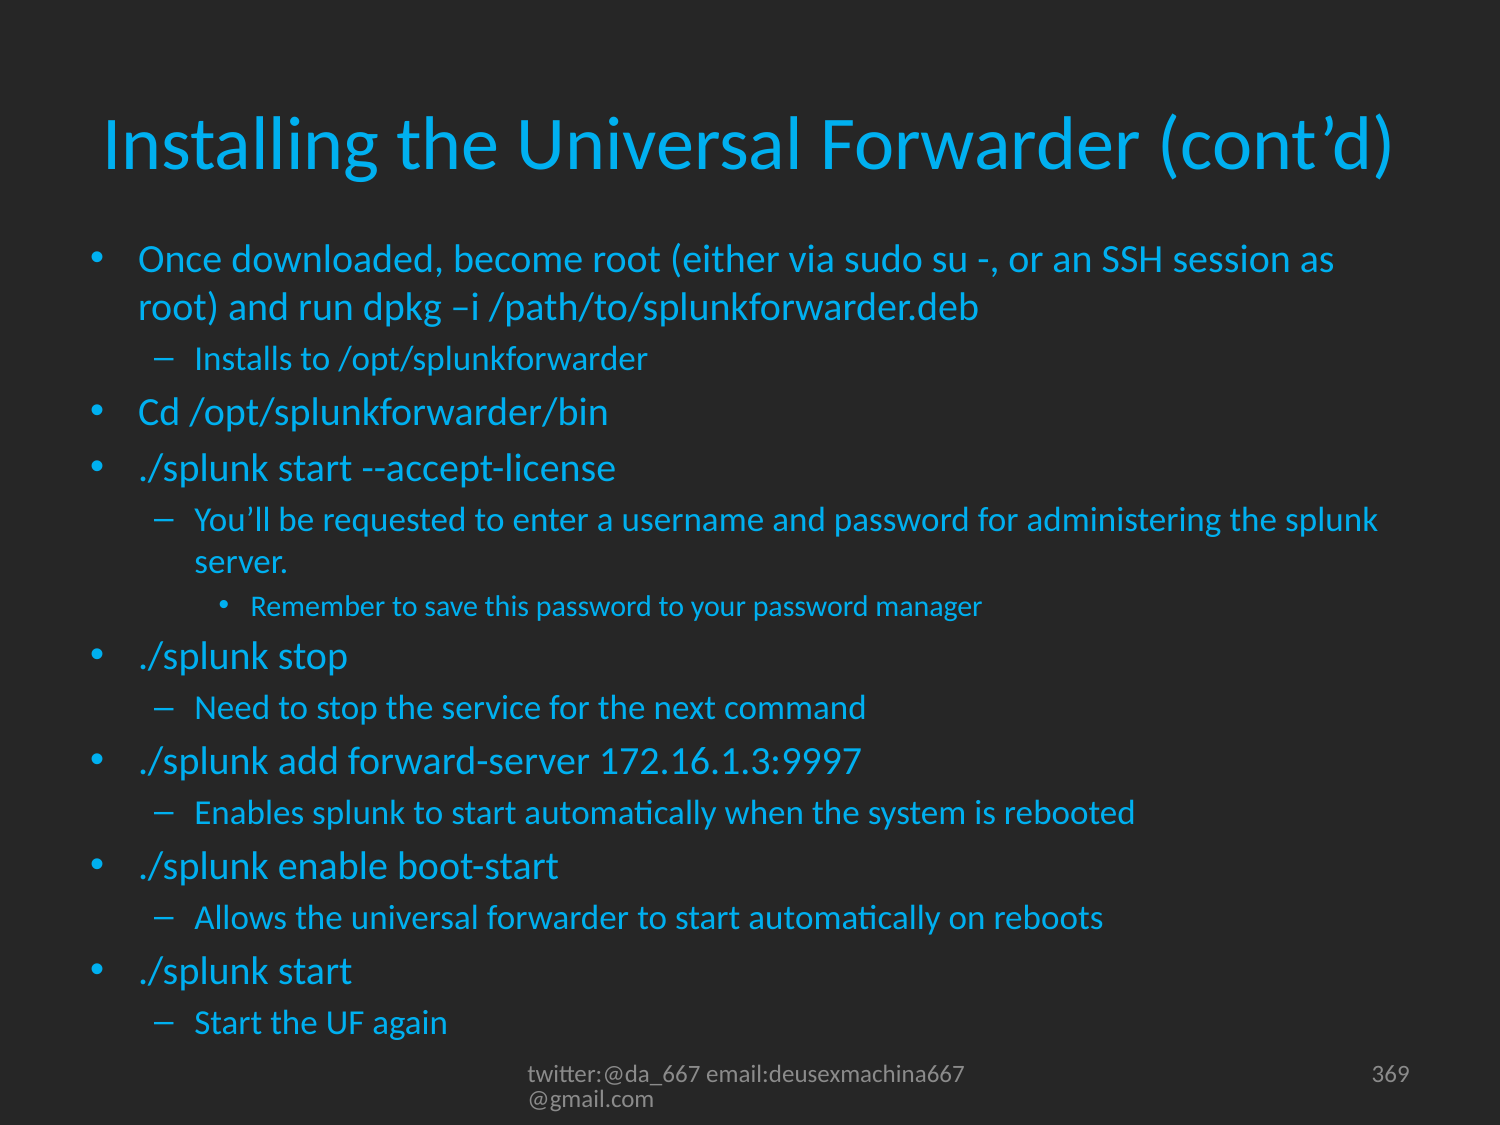

# Installing the Universal Forwarder (cont’d)
Once downloaded, become root (either via sudo su -, or an SSH session as root) and run dpkg –i /path/to/splunkforwarder.deb
Installs to /opt/splunkforwarder
Cd /opt/splunkforwarder/bin
./splunk start --accept-license
You’ll be requested to enter a username and password for administering the splunk server.
Remember to save this password to your password manager
./splunk stop
Need to stop the service for the next command
./splunk add forward-server 172.16.1.3:9997
Enables splunk to start automatically when the system is rebooted
./splunk enable boot-start
Allows the universal forwarder to start automatically on reboots
./splunk start
Start the UF again

twitter:@da_667 email:deusexmachina667@gmail.com
369